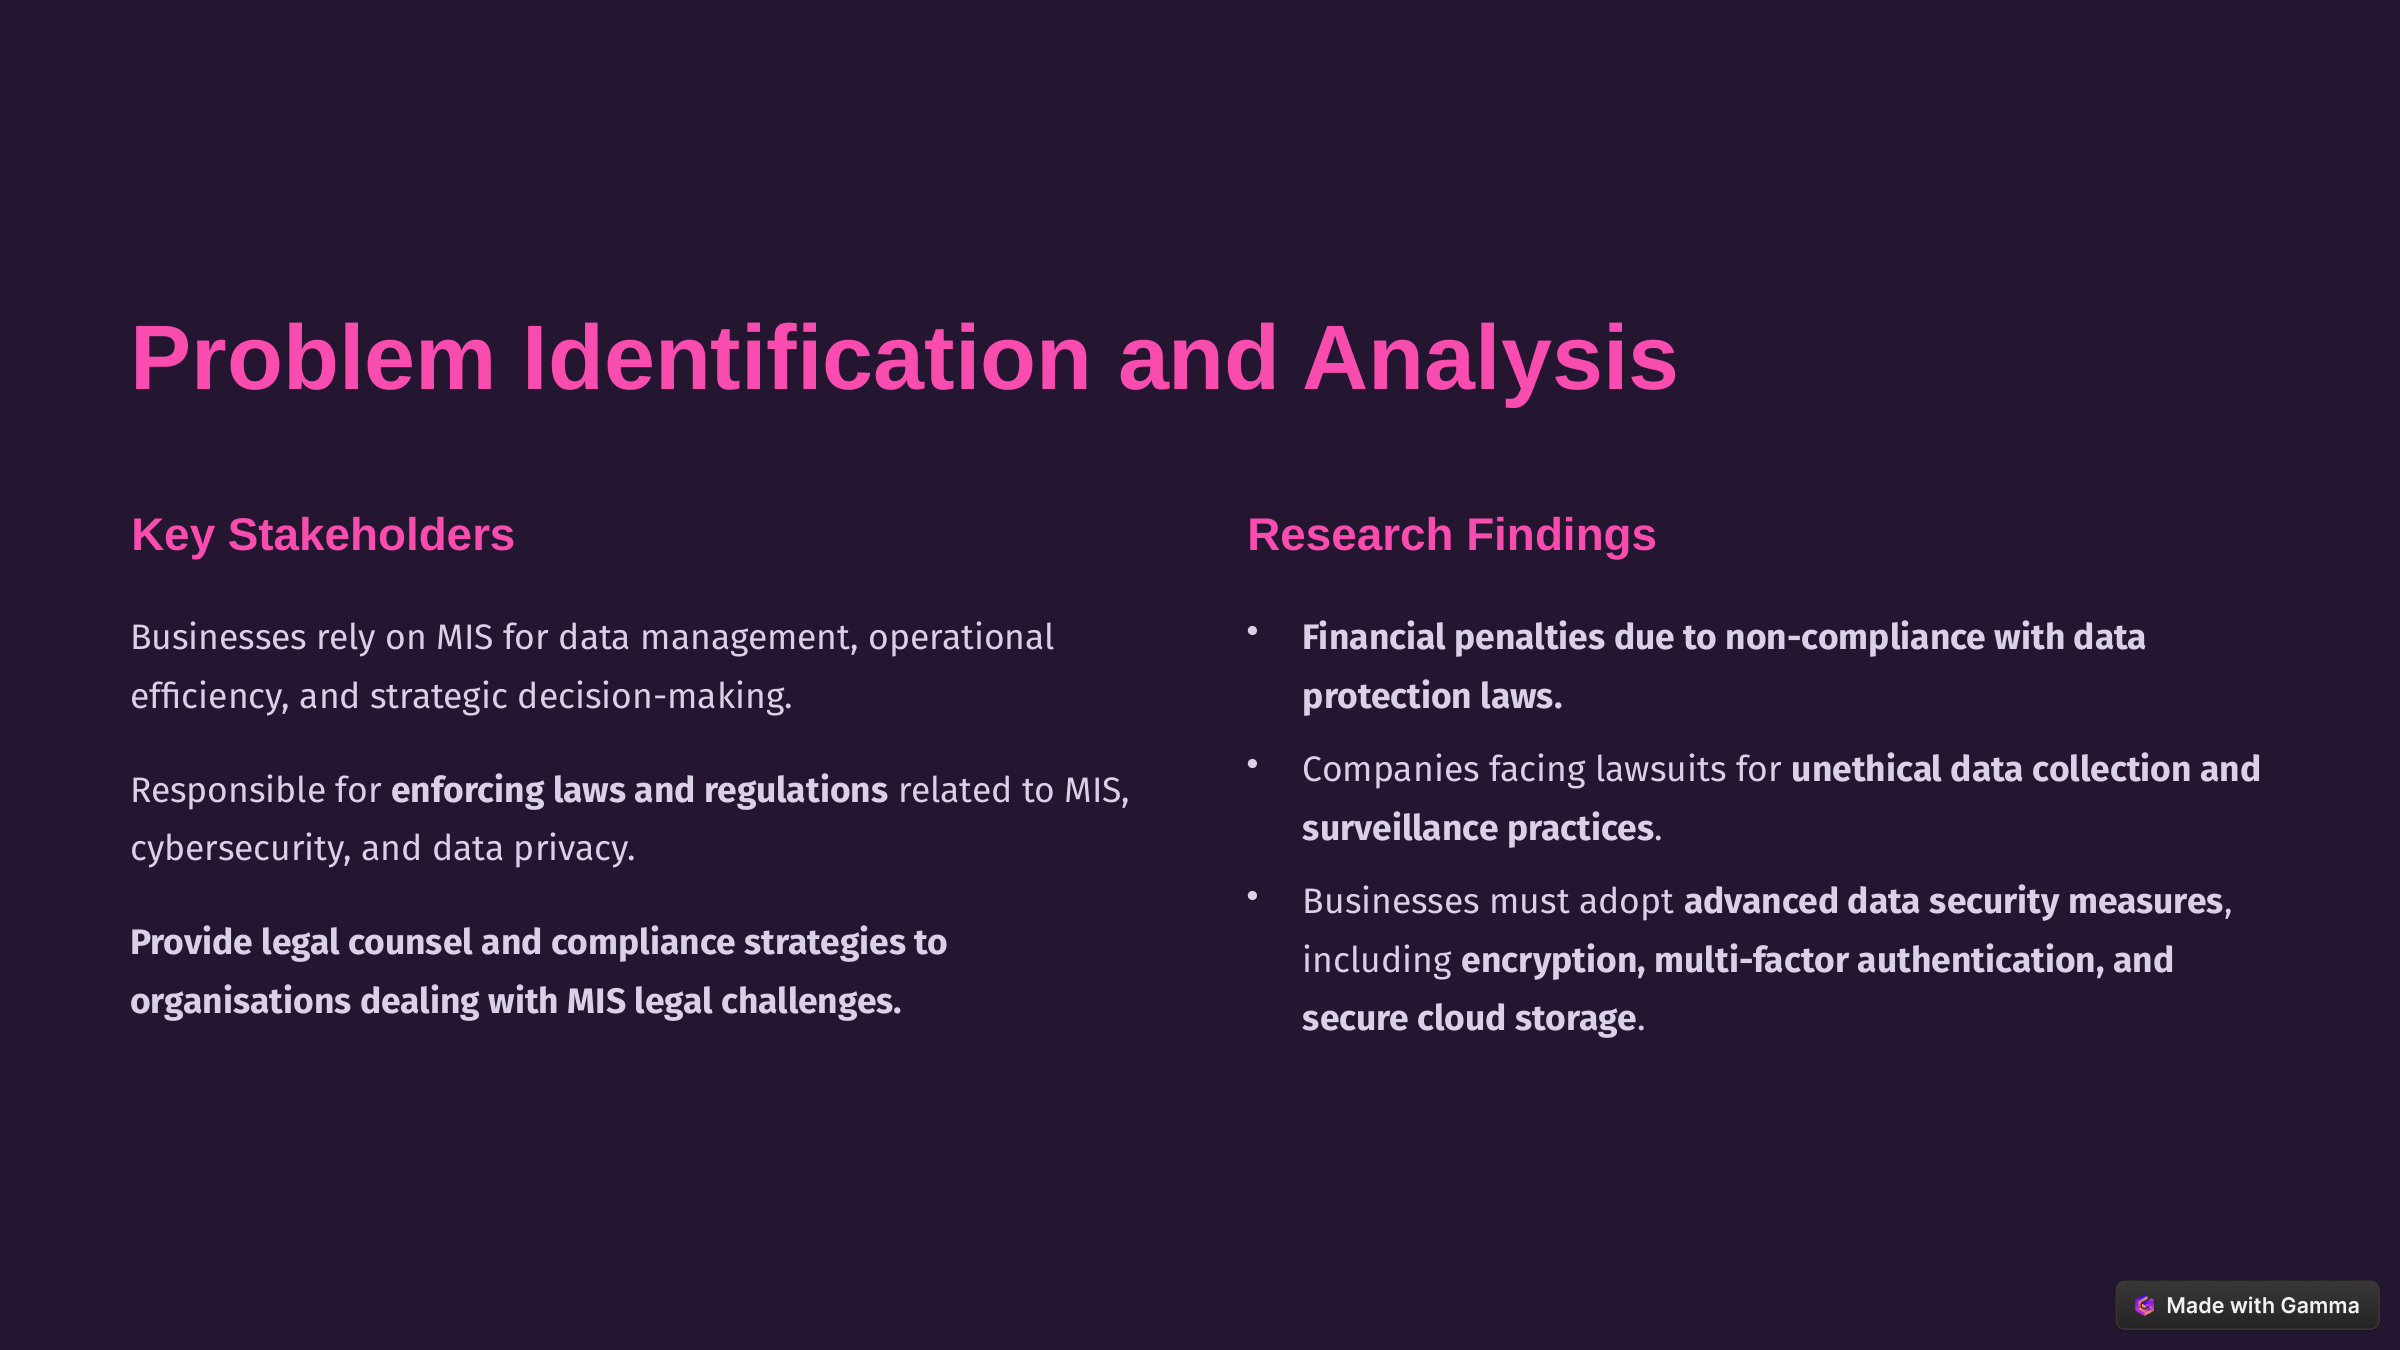

Problem Identification and Analysis
Key Stakeholders
Research Findings
Businesses rely on MIS for data management, operational efficiency, and strategic decision-making.
Financial penalties due to non-compliance with data protection laws.
Companies facing lawsuits for unethical data collection and surveillance practices.
Responsible for enforcing laws and regulations related to MIS, cybersecurity, and data privacy.
Businesses must adopt advanced data security measures, including encryption, multi-factor authentication, and secure cloud storage.
Provide legal counsel and compliance strategies to organisations dealing with MIS legal challenges.